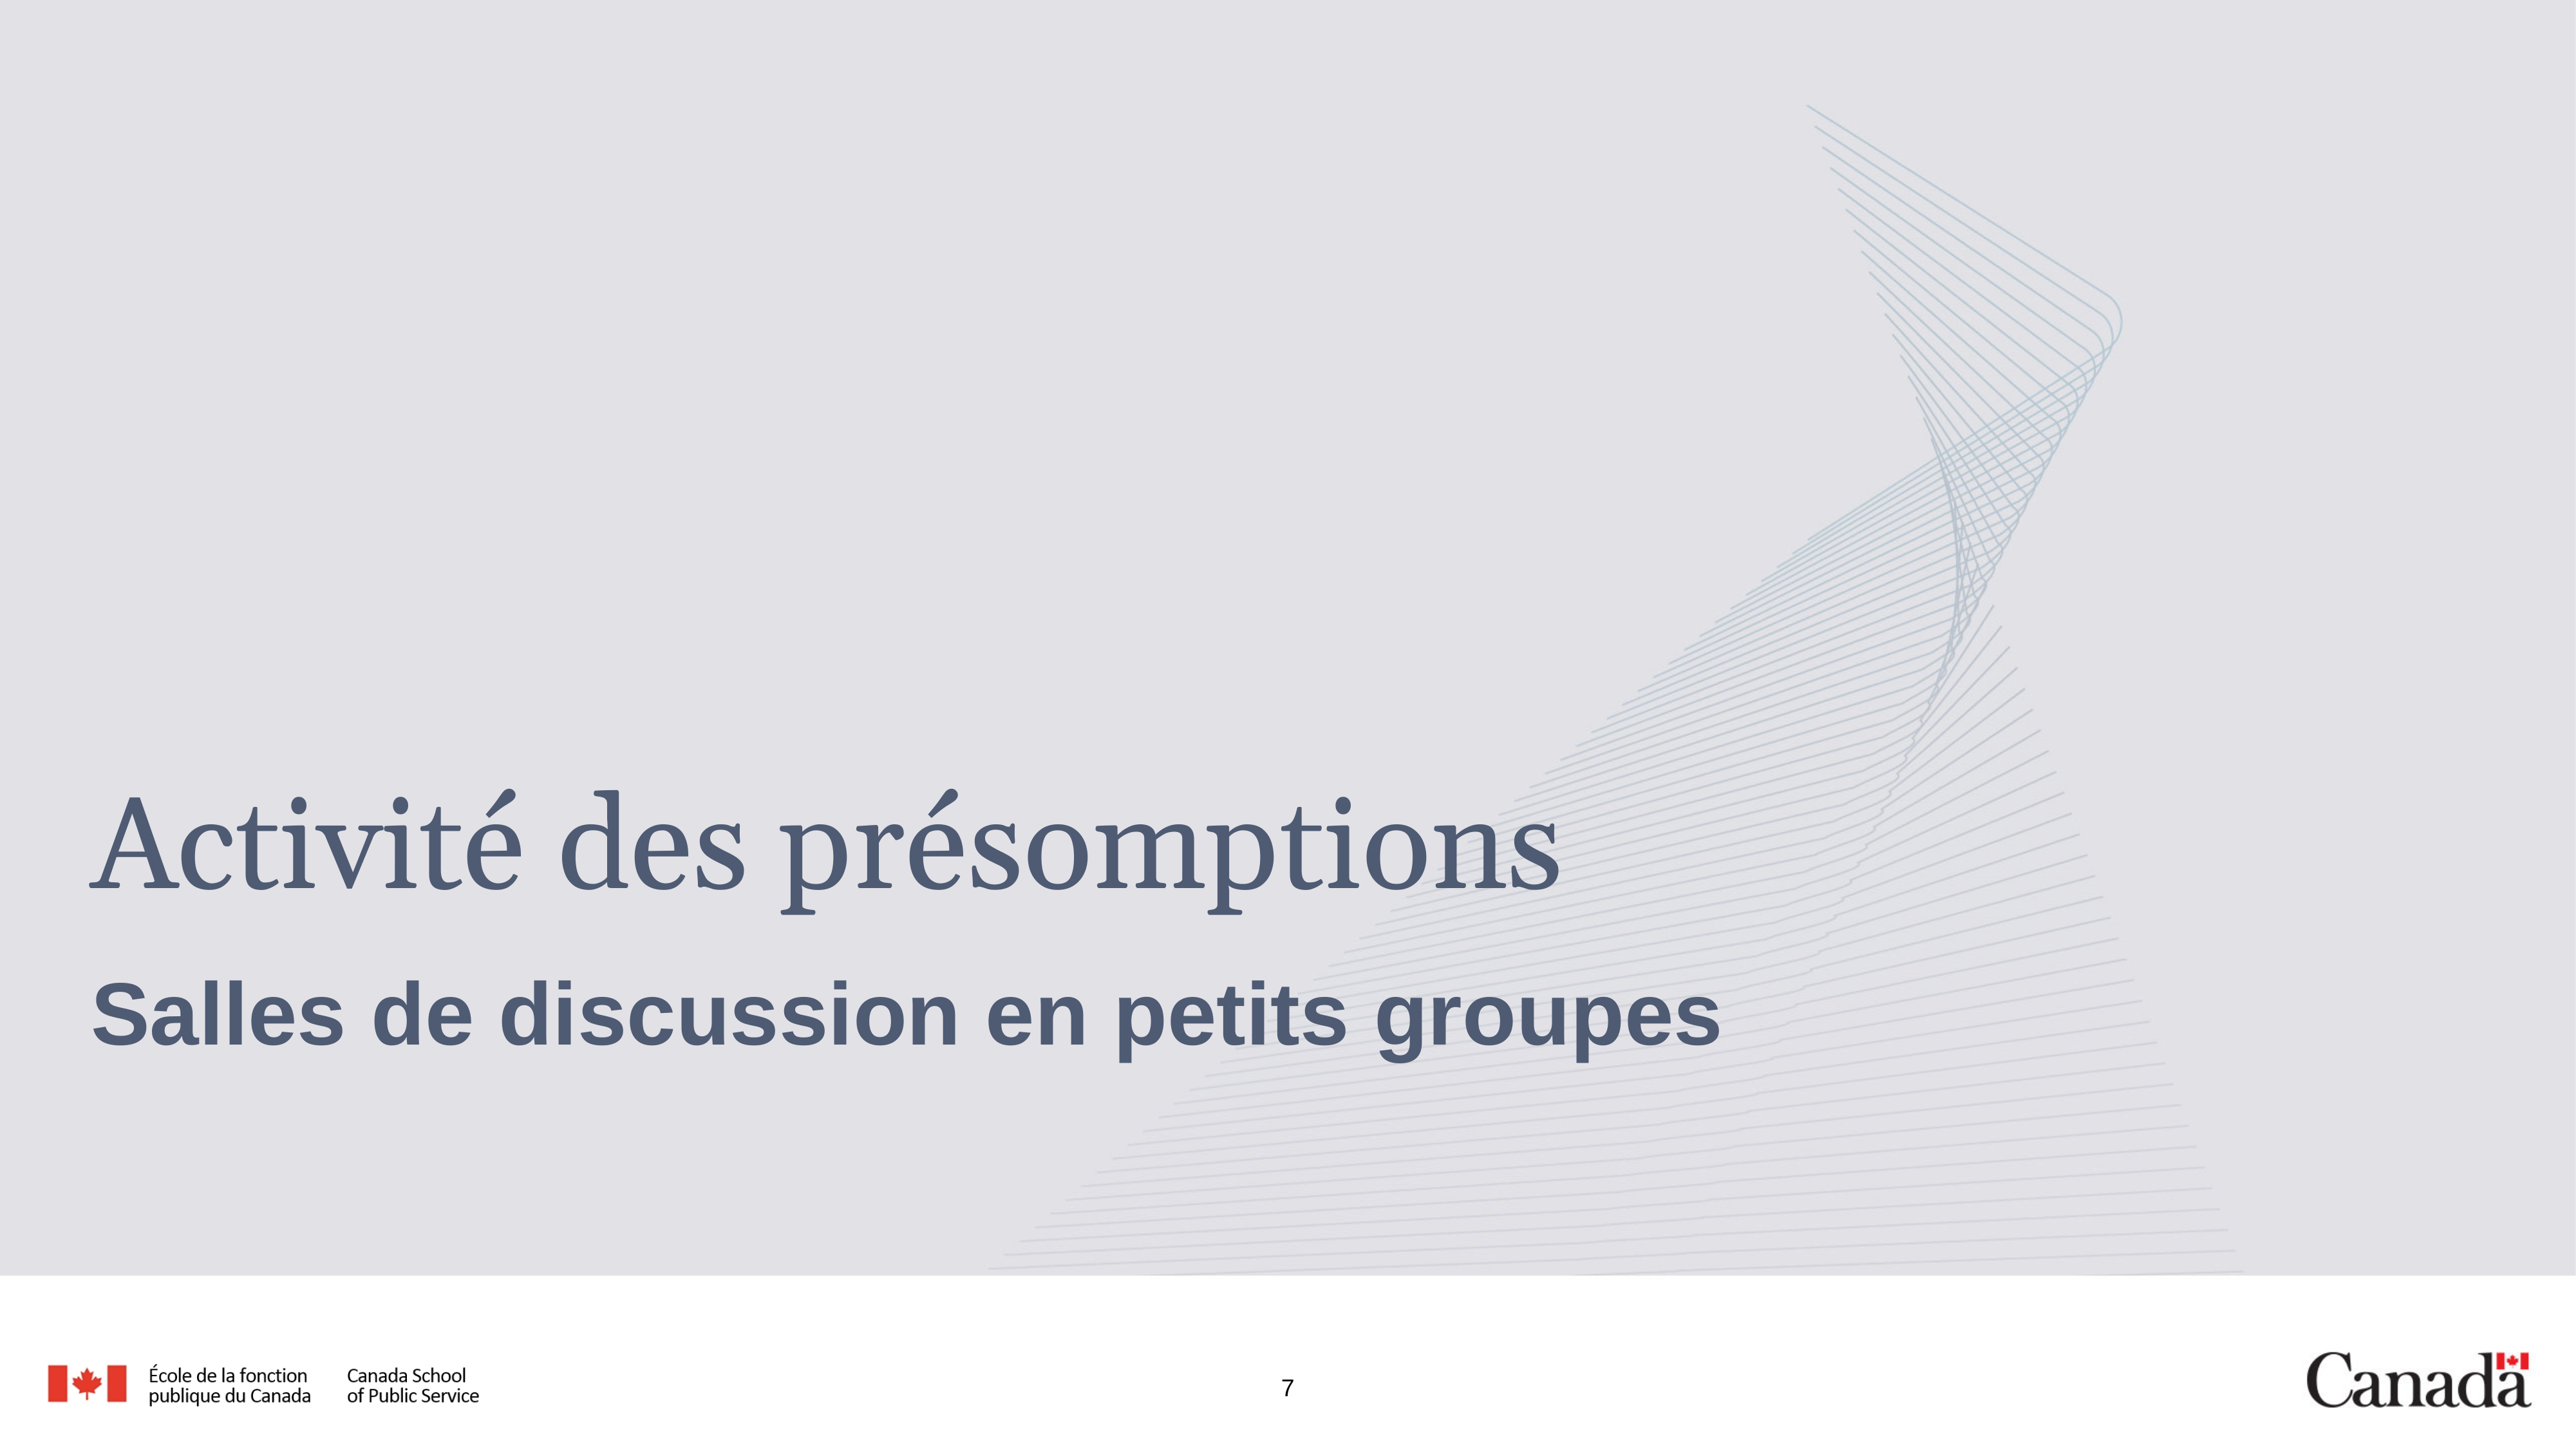

# Activité des présomptions
Salles de discussion en petits groupes
7